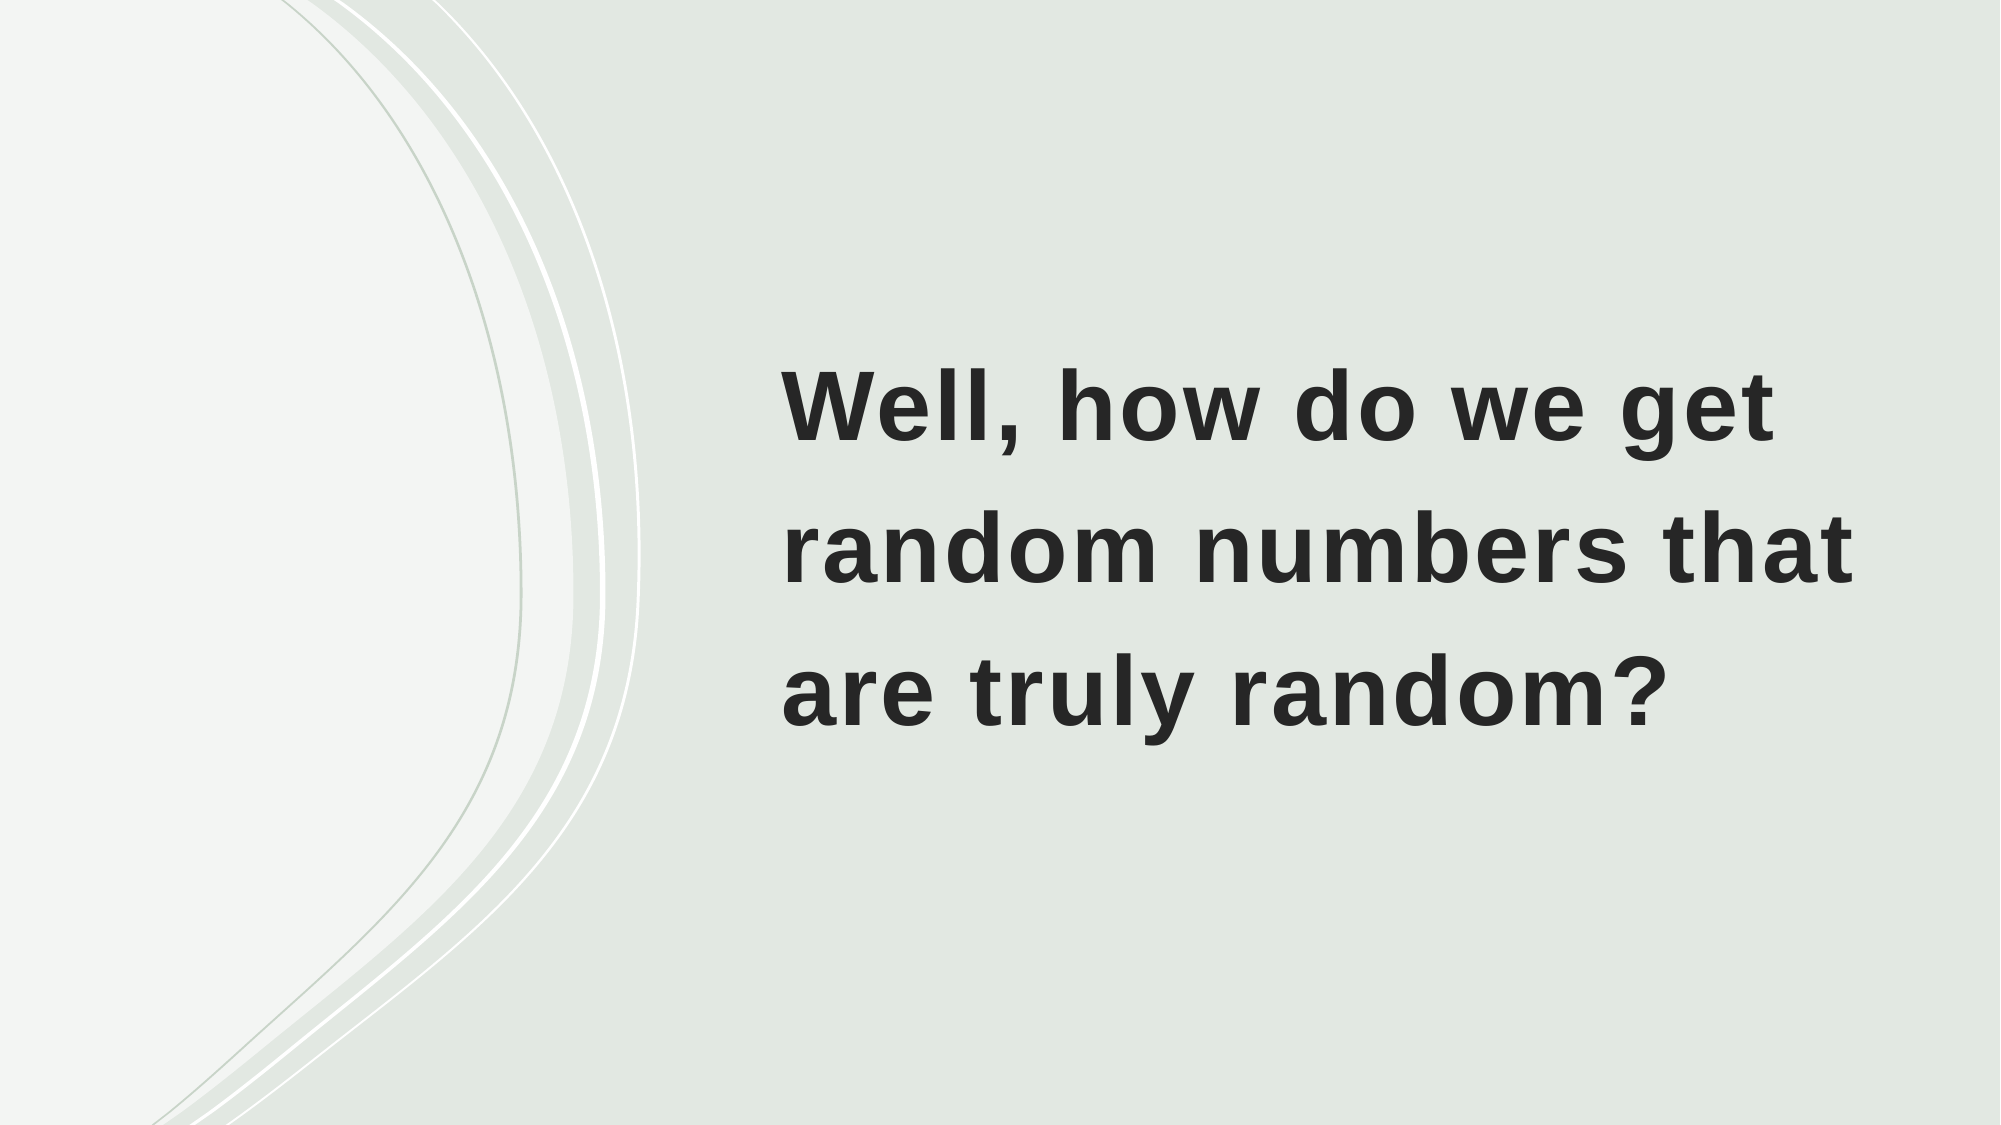

# Well, how do we get random numbers that are truly random?